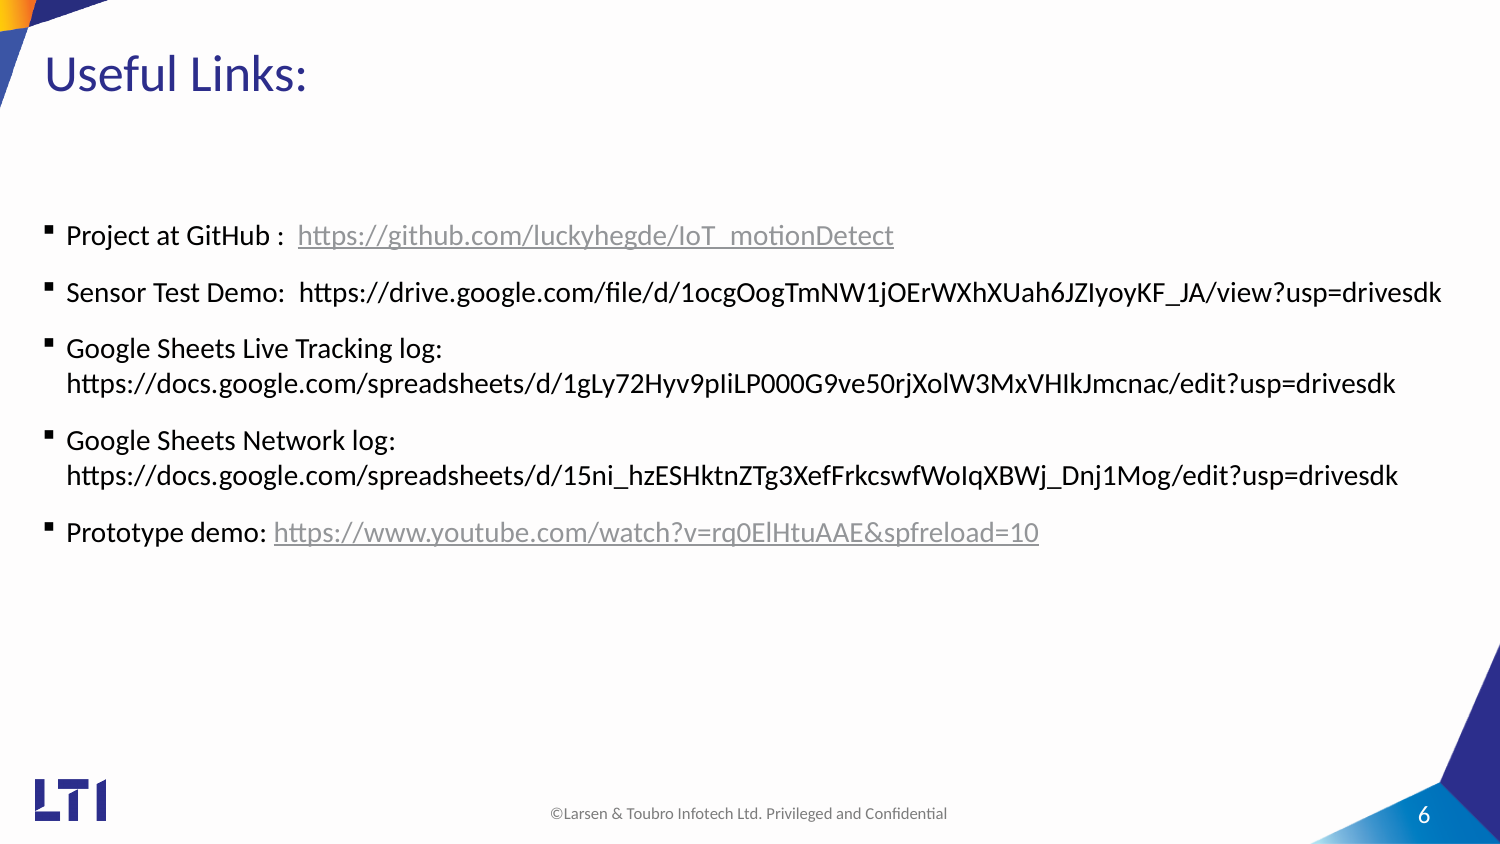

# Useful Links:

Project at GitHub :  https://github.com/luckyhegde/IoT_motionDetect
Sensor Test Demo:  https://drive.google.com/file/d/1ocgOogTmNW1jOErWXhXUah6JZIyoyKF_JA/view?usp=drivesdk
Google Sheets Live Tracking log: https://docs.google.com/spreadsheets/d/1gLy72Hyv9pIiLP000G9ve50rjXolW3MxVHIkJmcnac/edit?usp=drivesdk
Google Sheets Network log: https://docs.google.com/spreadsheets/d/15ni_hzESHktnZTg3XefFrkcswfWoIqXBWj_Dnj1Mog/edit?usp=drivesdk
Prototype demo: https://www.youtube.com/watch?v=rq0ElHtuAAE&spfreload=10